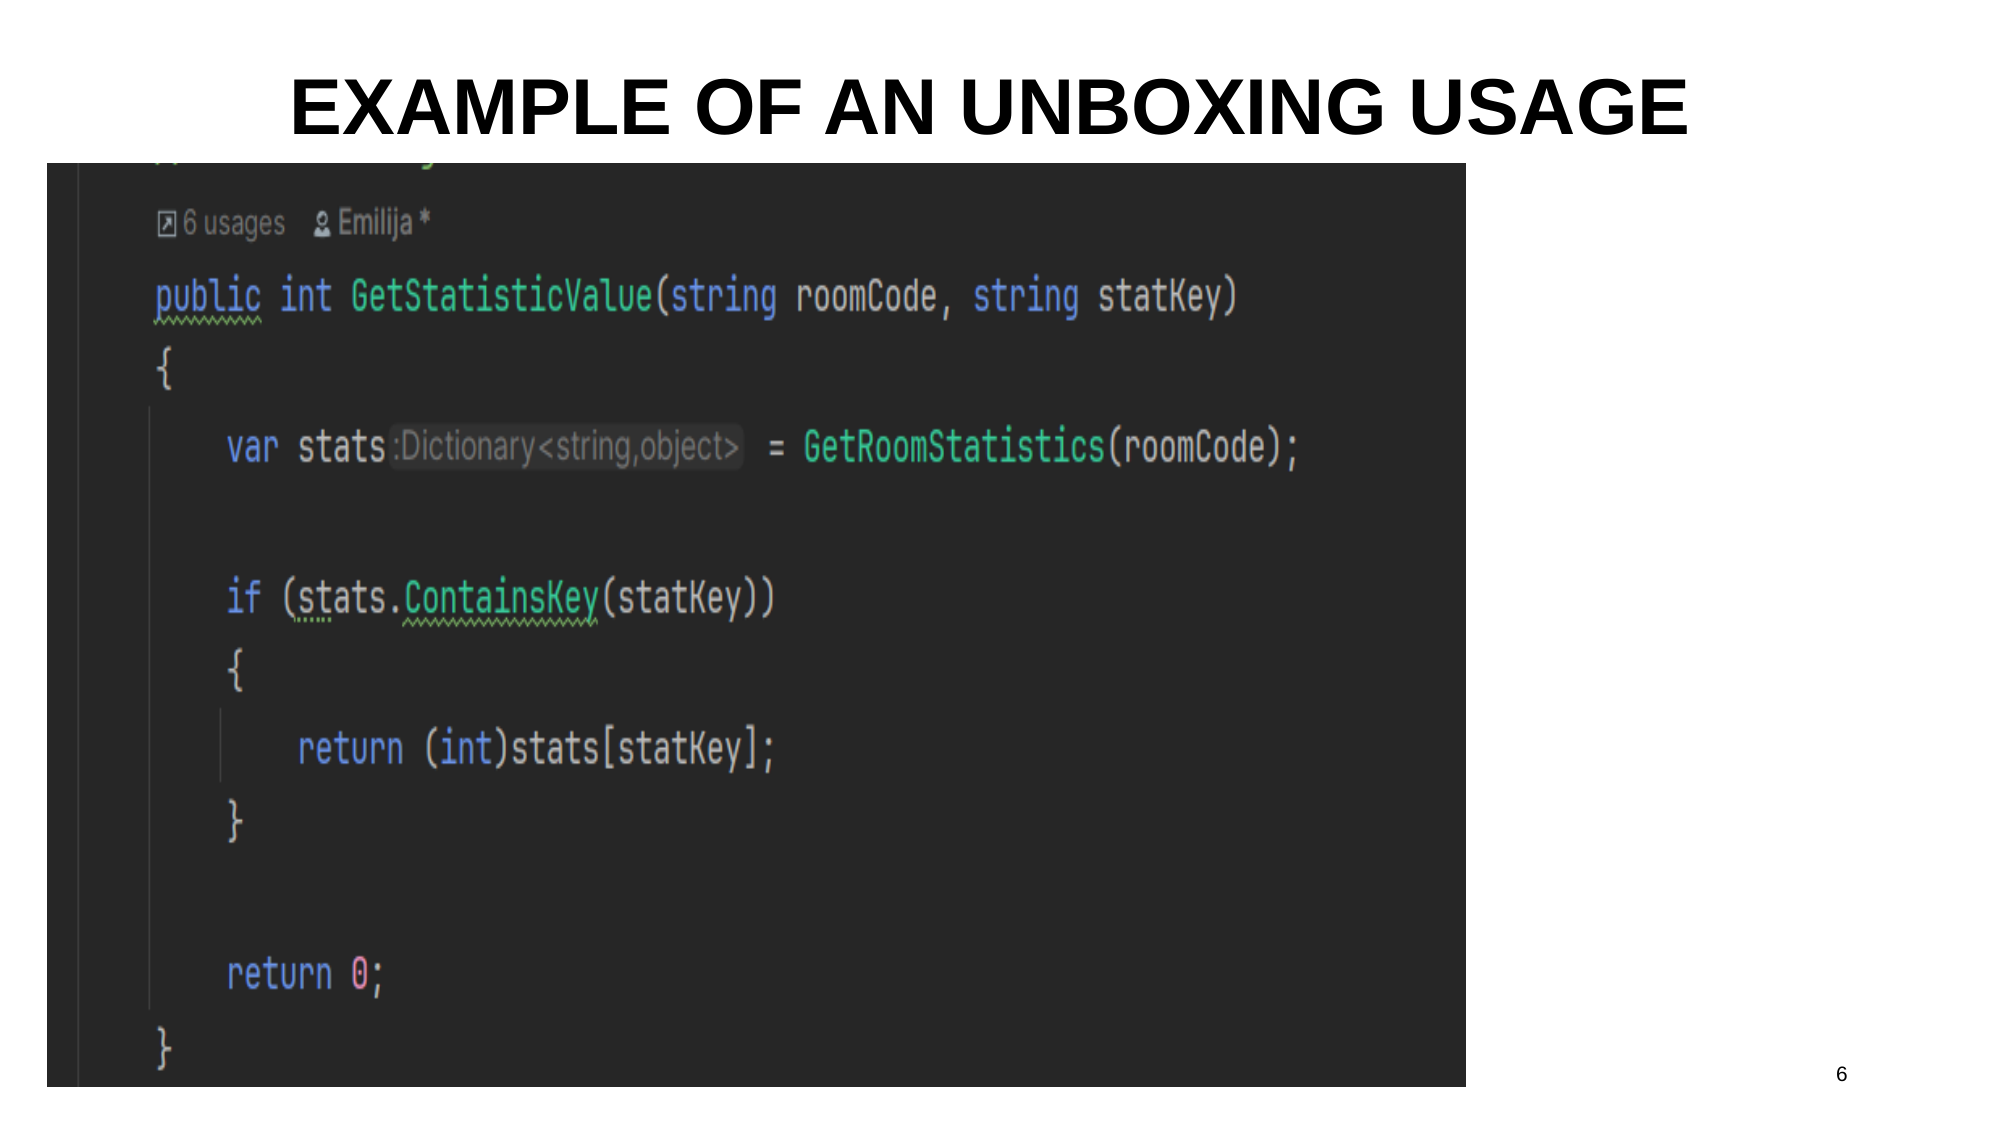

# EXAMPLE OF AN UNBOXING USAGE

### Chart

| Category |
|---|

### Chart

| Category |
|---|

### Chart

| Category |
|---|
6